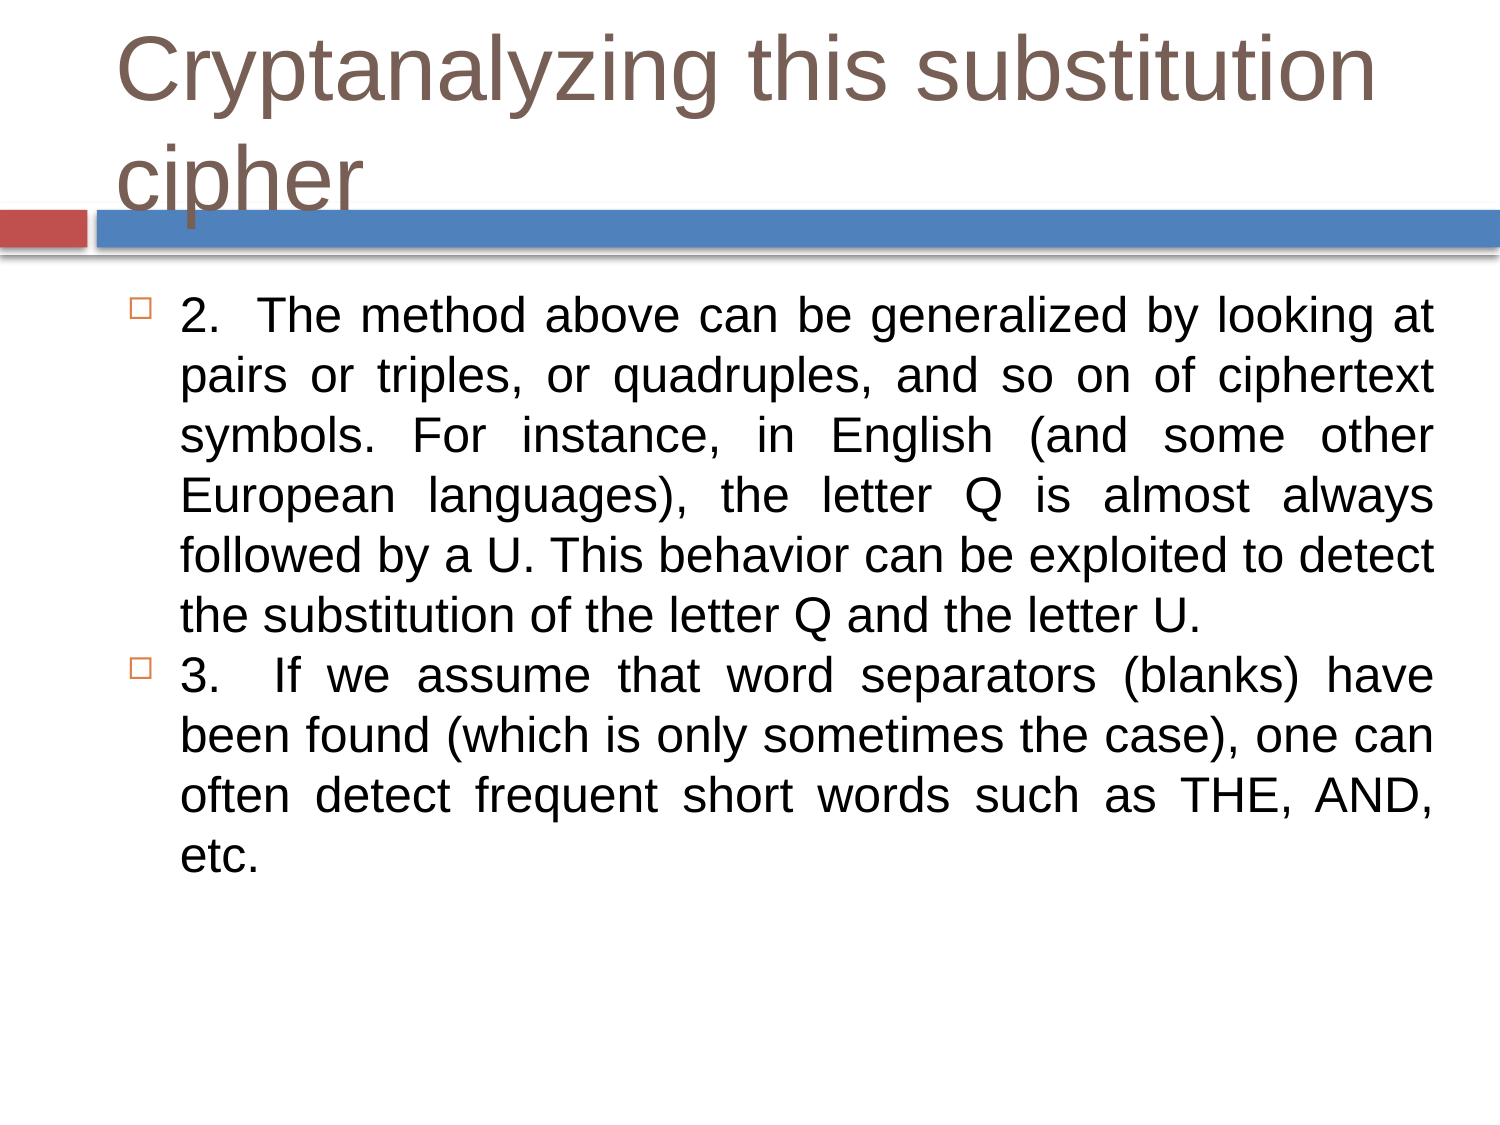

Cryptanalyzing this substitution cipher

2.  The method above can be generalized by looking at pairs or triples, or quadruples, and so on of ciphertext symbols. For instance, in English (and some other European languages), the letter Q is almost always followed by a U. This behavior can be exploited to detect the substitution of the letter Q and the letter U.
3.  If we assume that word separators (blanks) have been found (which is only sometimes the case), one can often detect frequent short words such as THE, AND, etc.